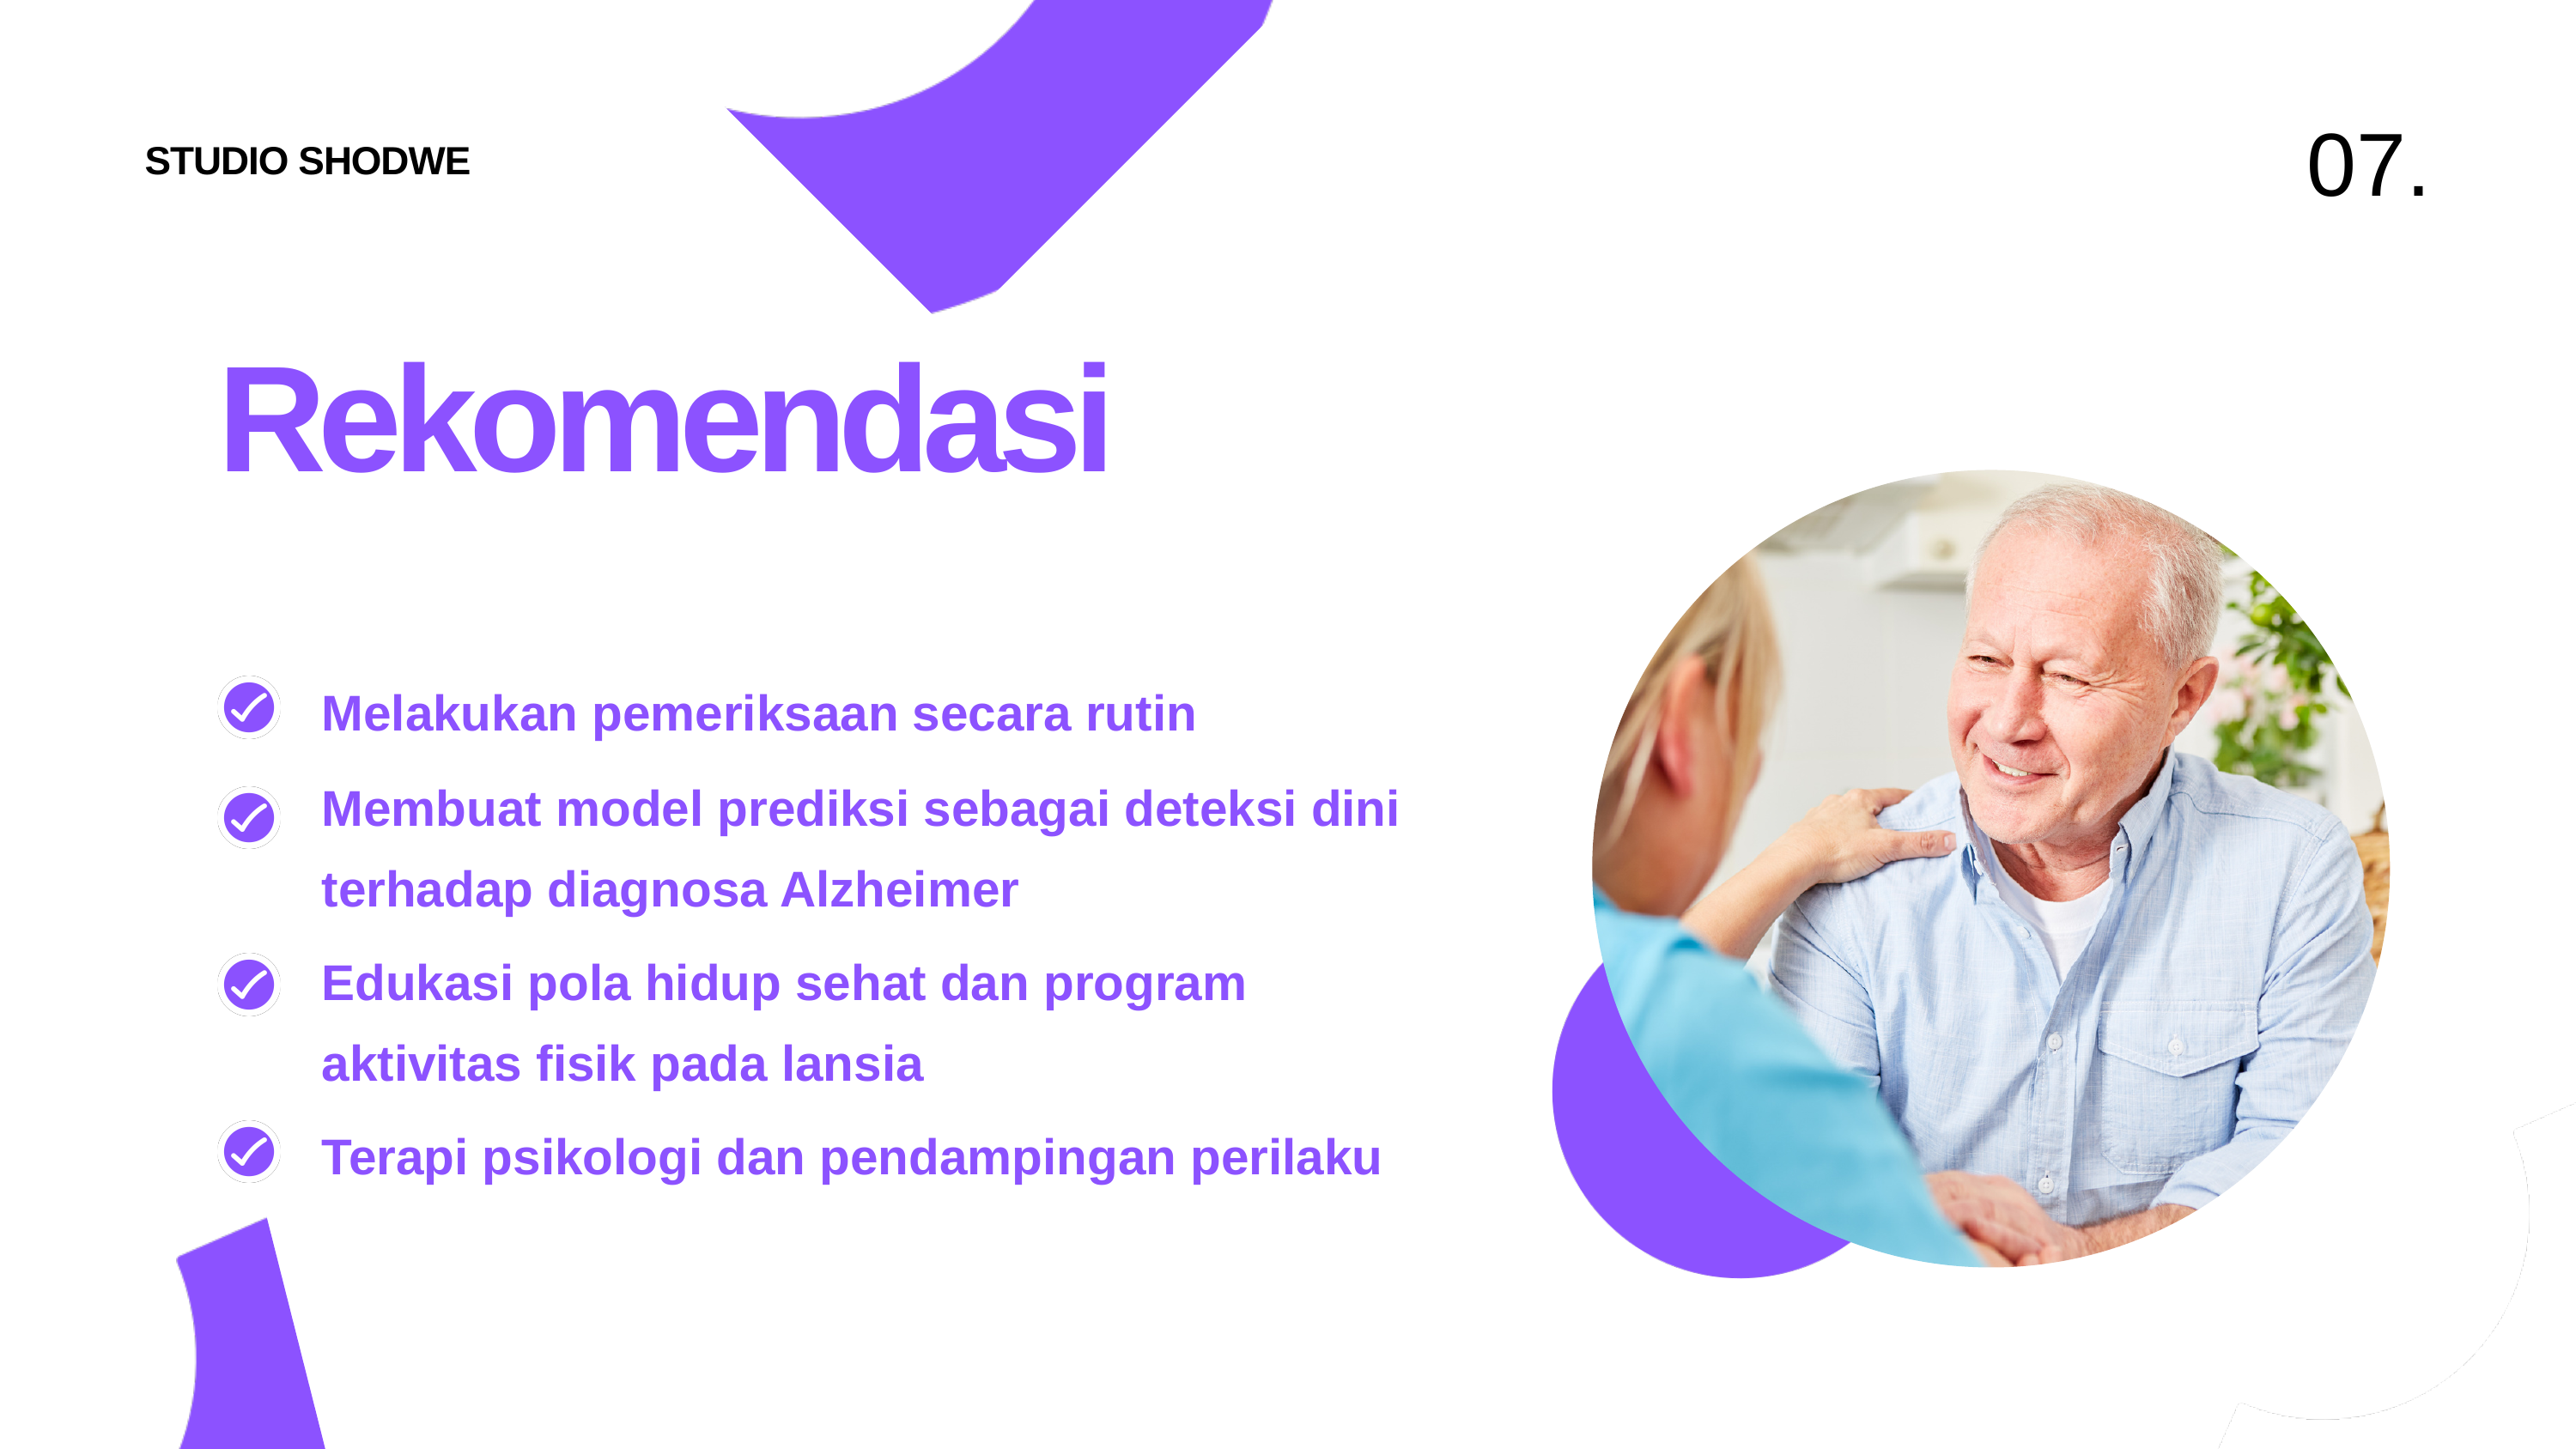

07.
STUDIO SHODWE
Rekomendasi

Melakukan pemeriksaan secara rutin

Membuat model prediksi sebagai deteksi dini terhadap diagnosa Alzheimer

Edukasi pola hidup sehat dan program aktivitas fisik pada lansia

Terapi psikologi dan pendampingan perilaku